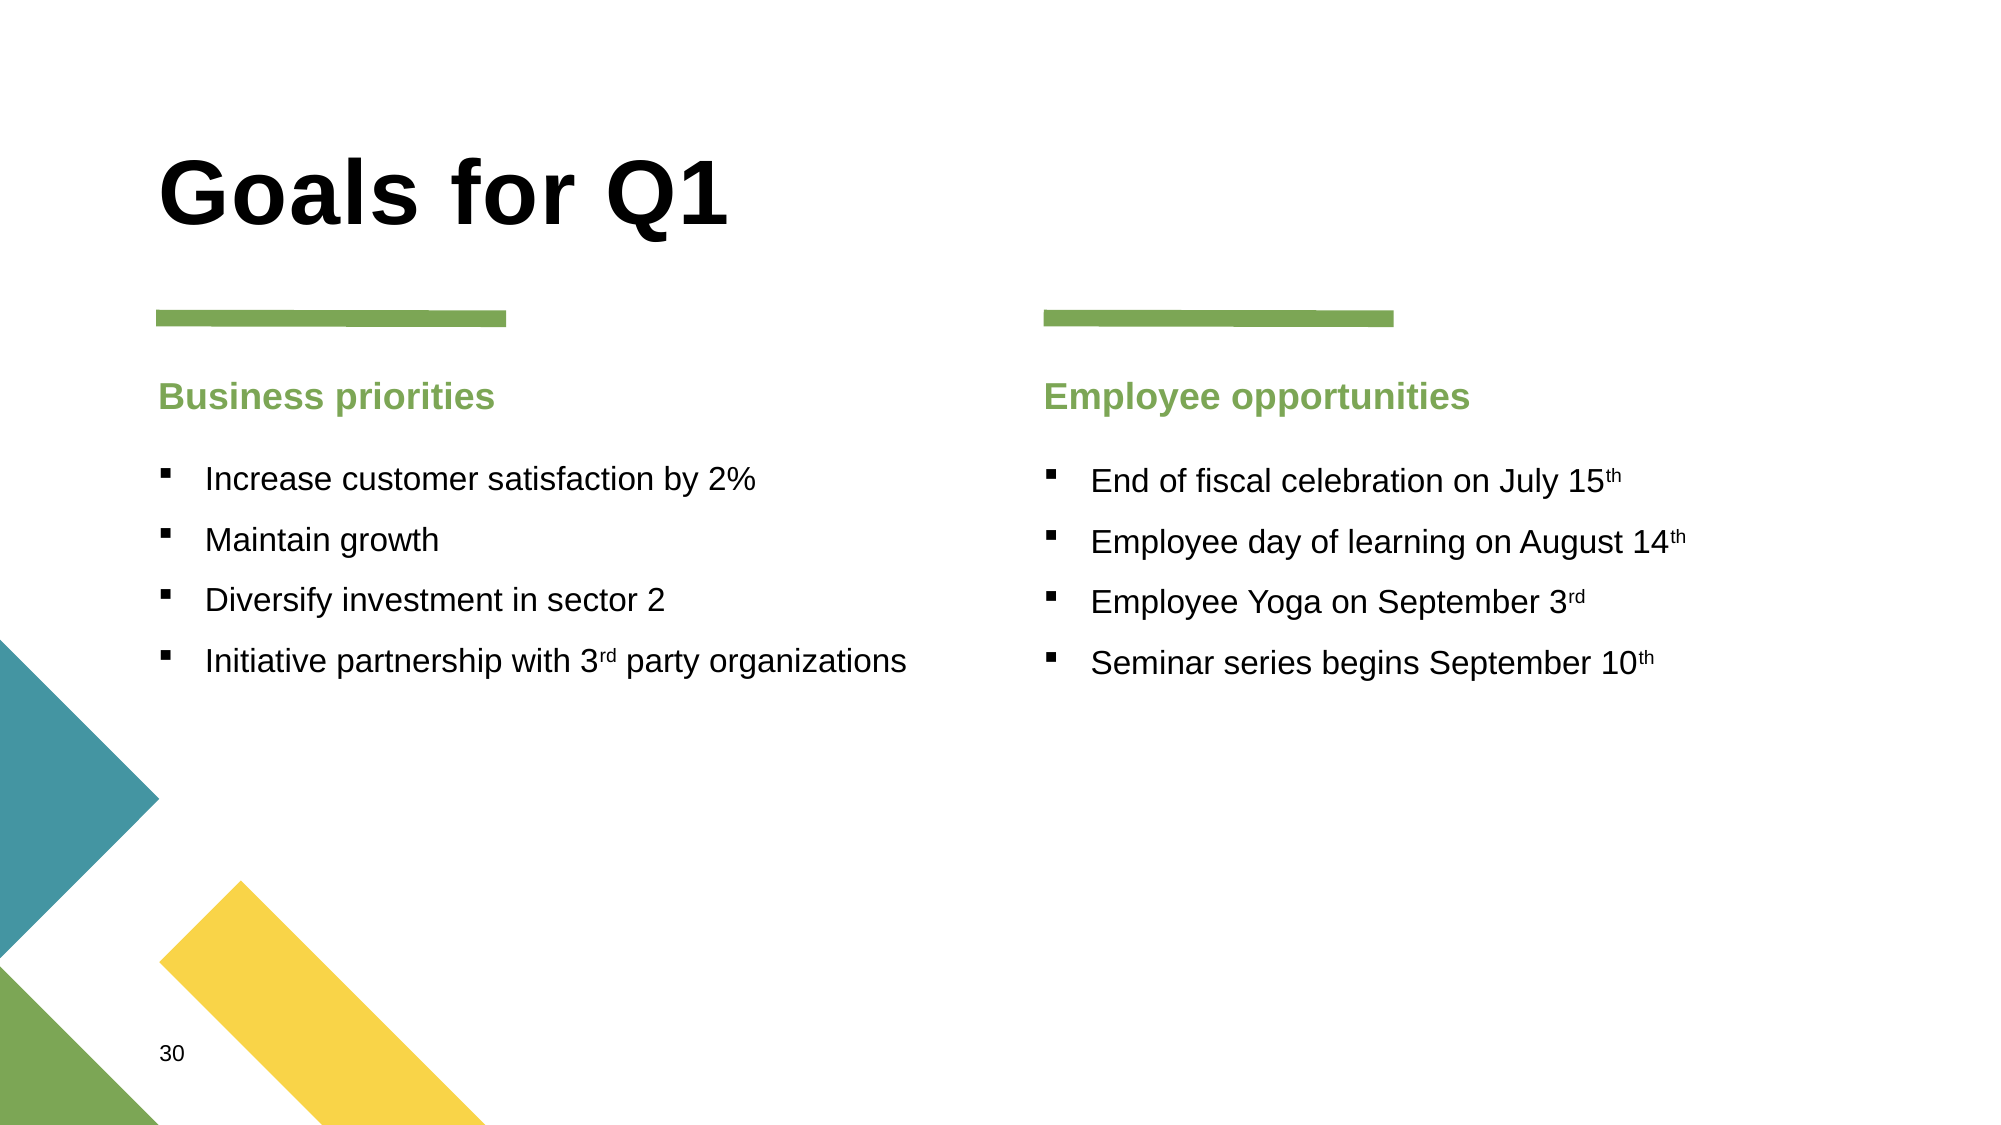

# Goals for Q1
Business priorities
Employee opportunities
Increase customer satisfaction by 2%
Maintain growth
Diversify investment in sector 2
Initiative partnership with 3rd party organizations

End of fiscal celebration on July 15th
Employee day of learning on August 14th
Employee Yoga on September 3rd
Seminar series begins September 10th

30